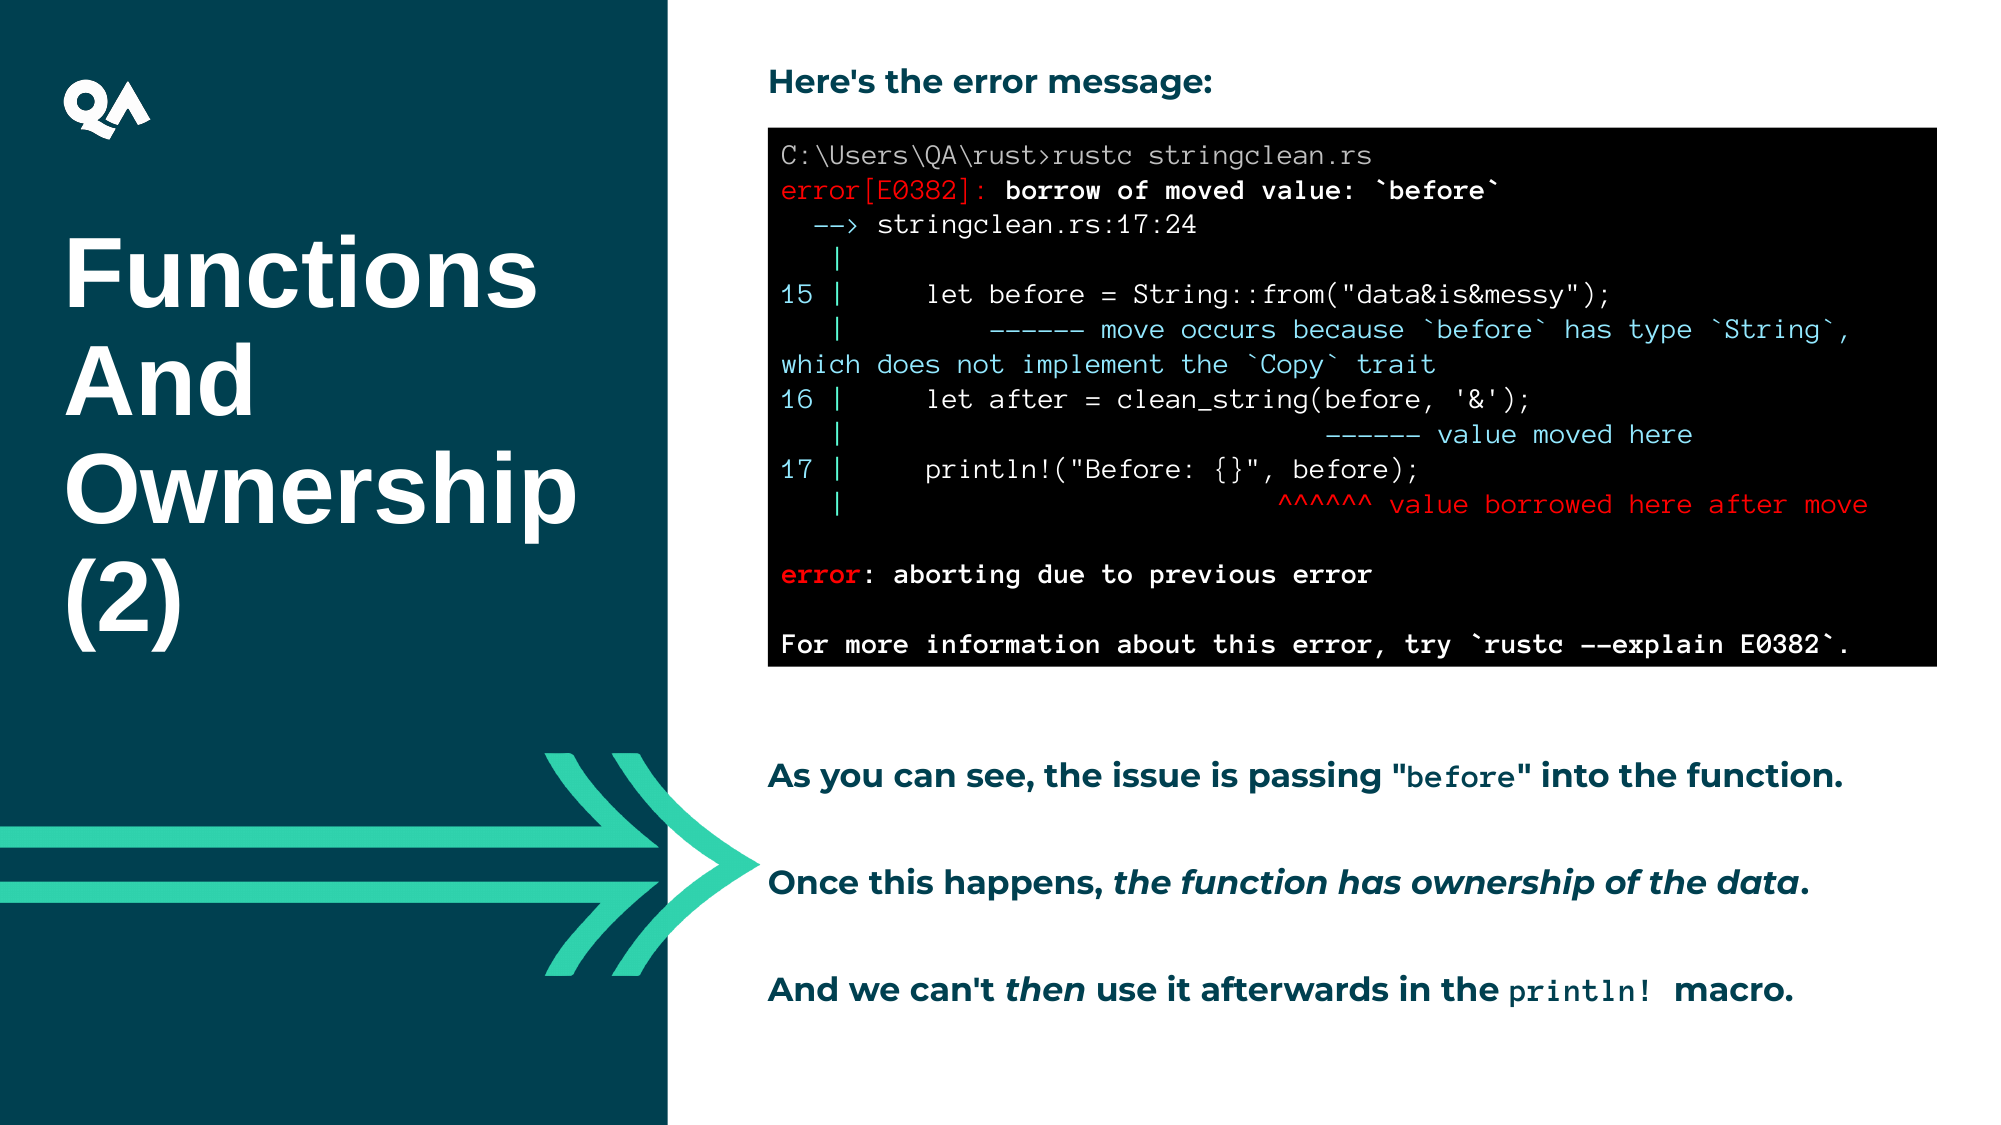

Here's the error message:

As you can see, the issue is passing "before" into the function.

Once this happens, the function has ownership of the data.

And we can't then use it afterwards in the println! macro.
C:\Users\QA\rust>rustc stringclean.rs
error[E0382]: borrow of moved value: `before`
  --> stringclean.rs:17:24
   |
15 |     let before = String::from("data&is&messy");
   |         ------ move occurs because `before` has type `String`, which does not implement the `Copy` trait
16 |     let after = clean_string(before, '&');
   |                              ------ value moved here
17 |     println!("Before: {}", before);
   |                           ^^^^^^ value borrowed here after move

error: aborting due to previous error

For more information about this error, try `rustc --explain E0382`.
Functions And Ownership (2)